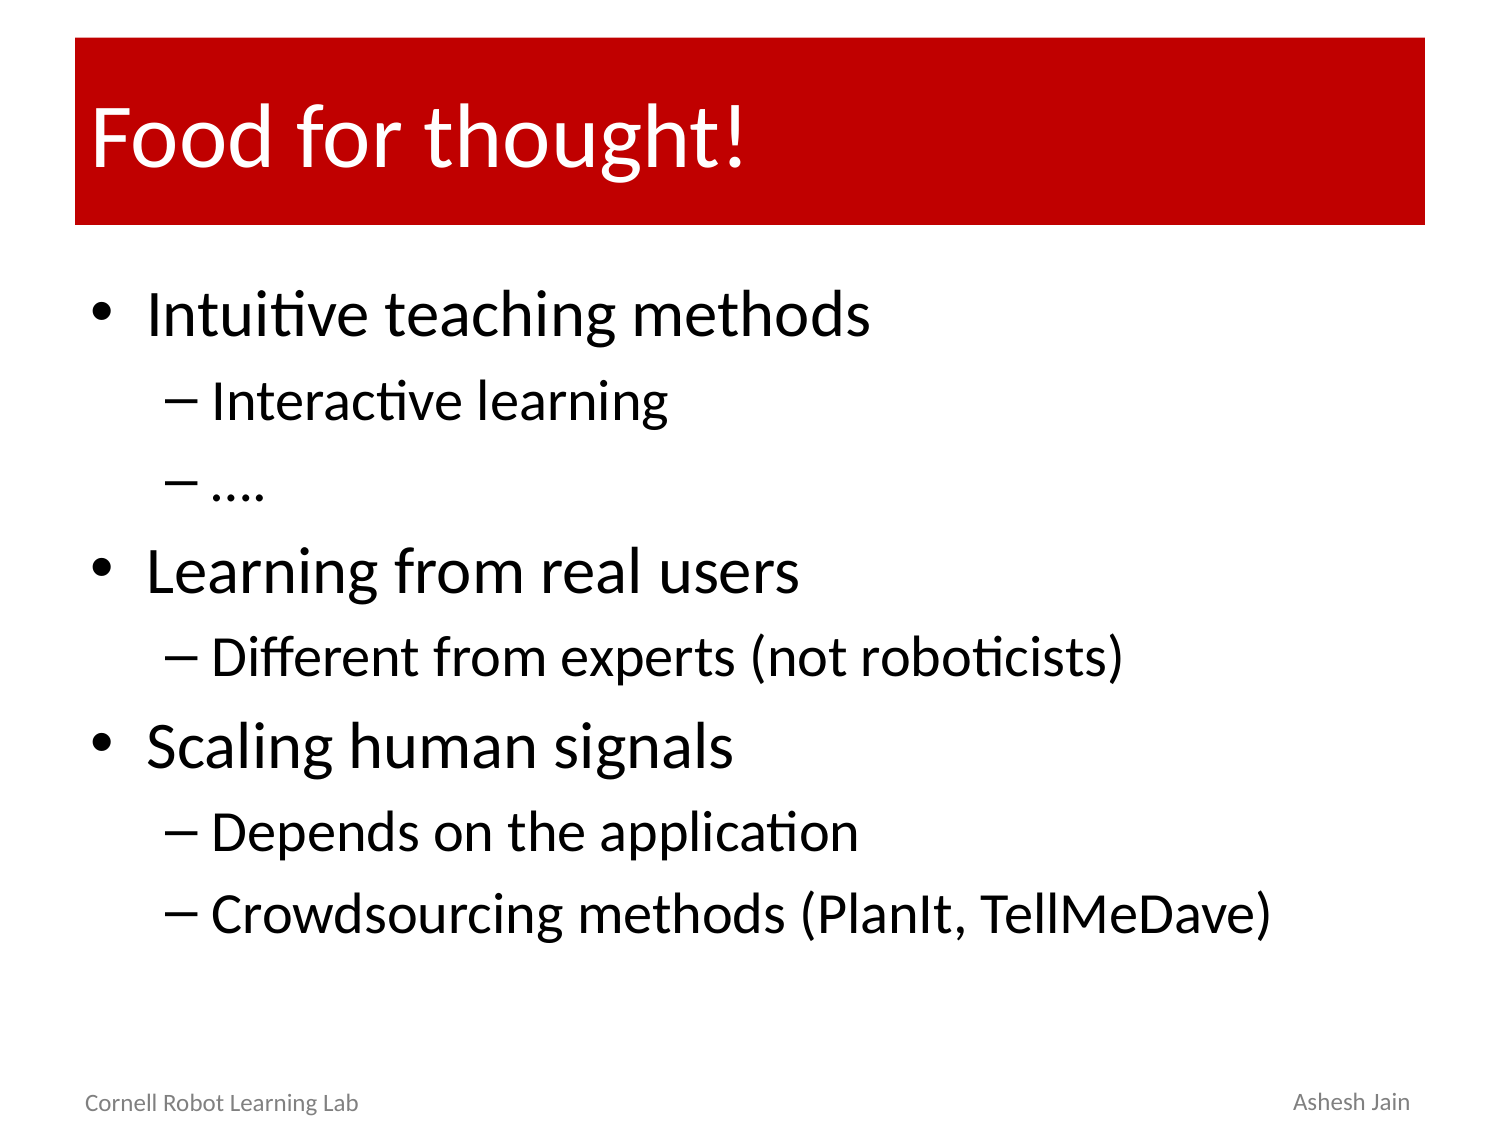

# Food for thought!
Intuitive teaching methods
Interactive learning
….
Learning from real users
Different from experts (not roboticists)
Scaling human signals
Depends on the application
Crowdsourcing methods (PlanIt, TellMeDave)